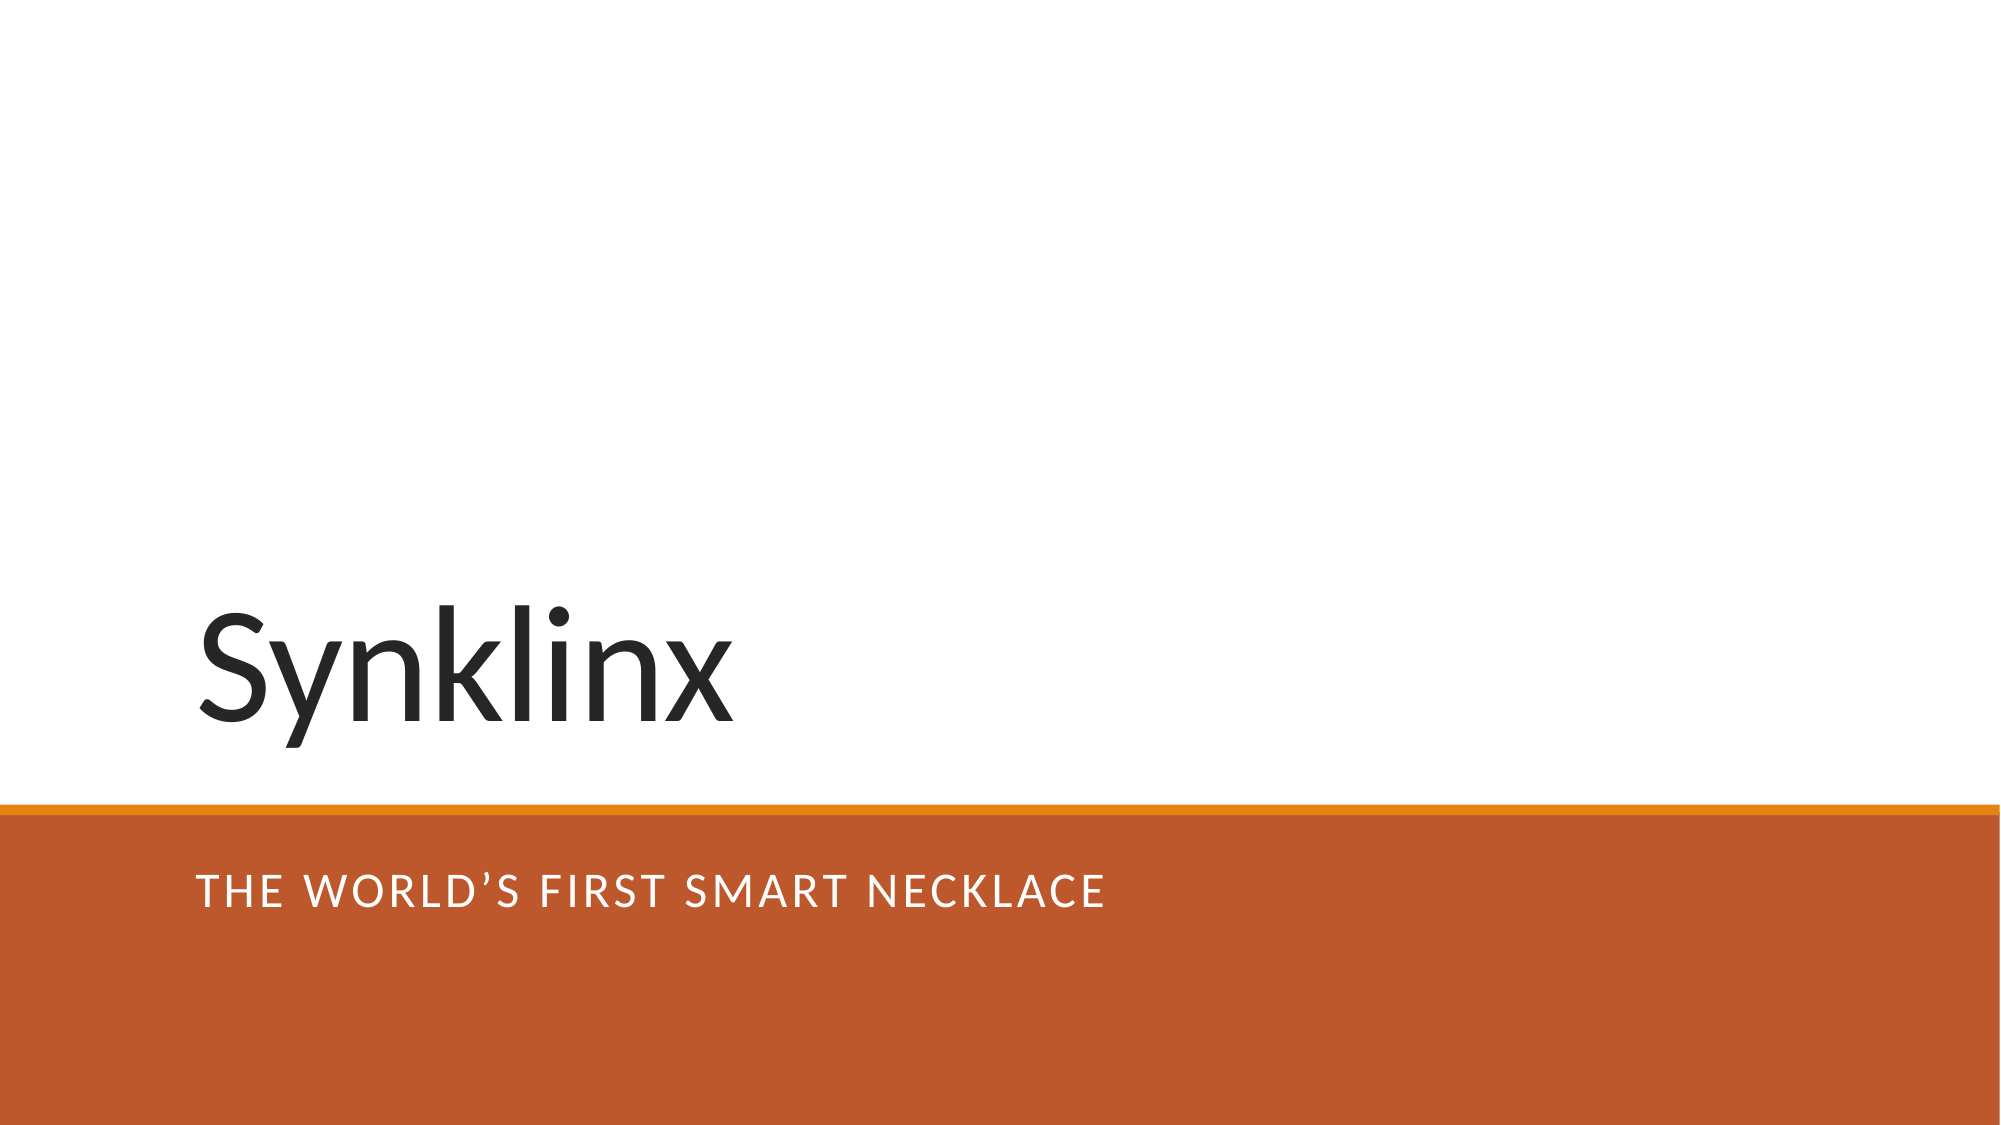

# Synklinx

The World’s First Smart Necklace